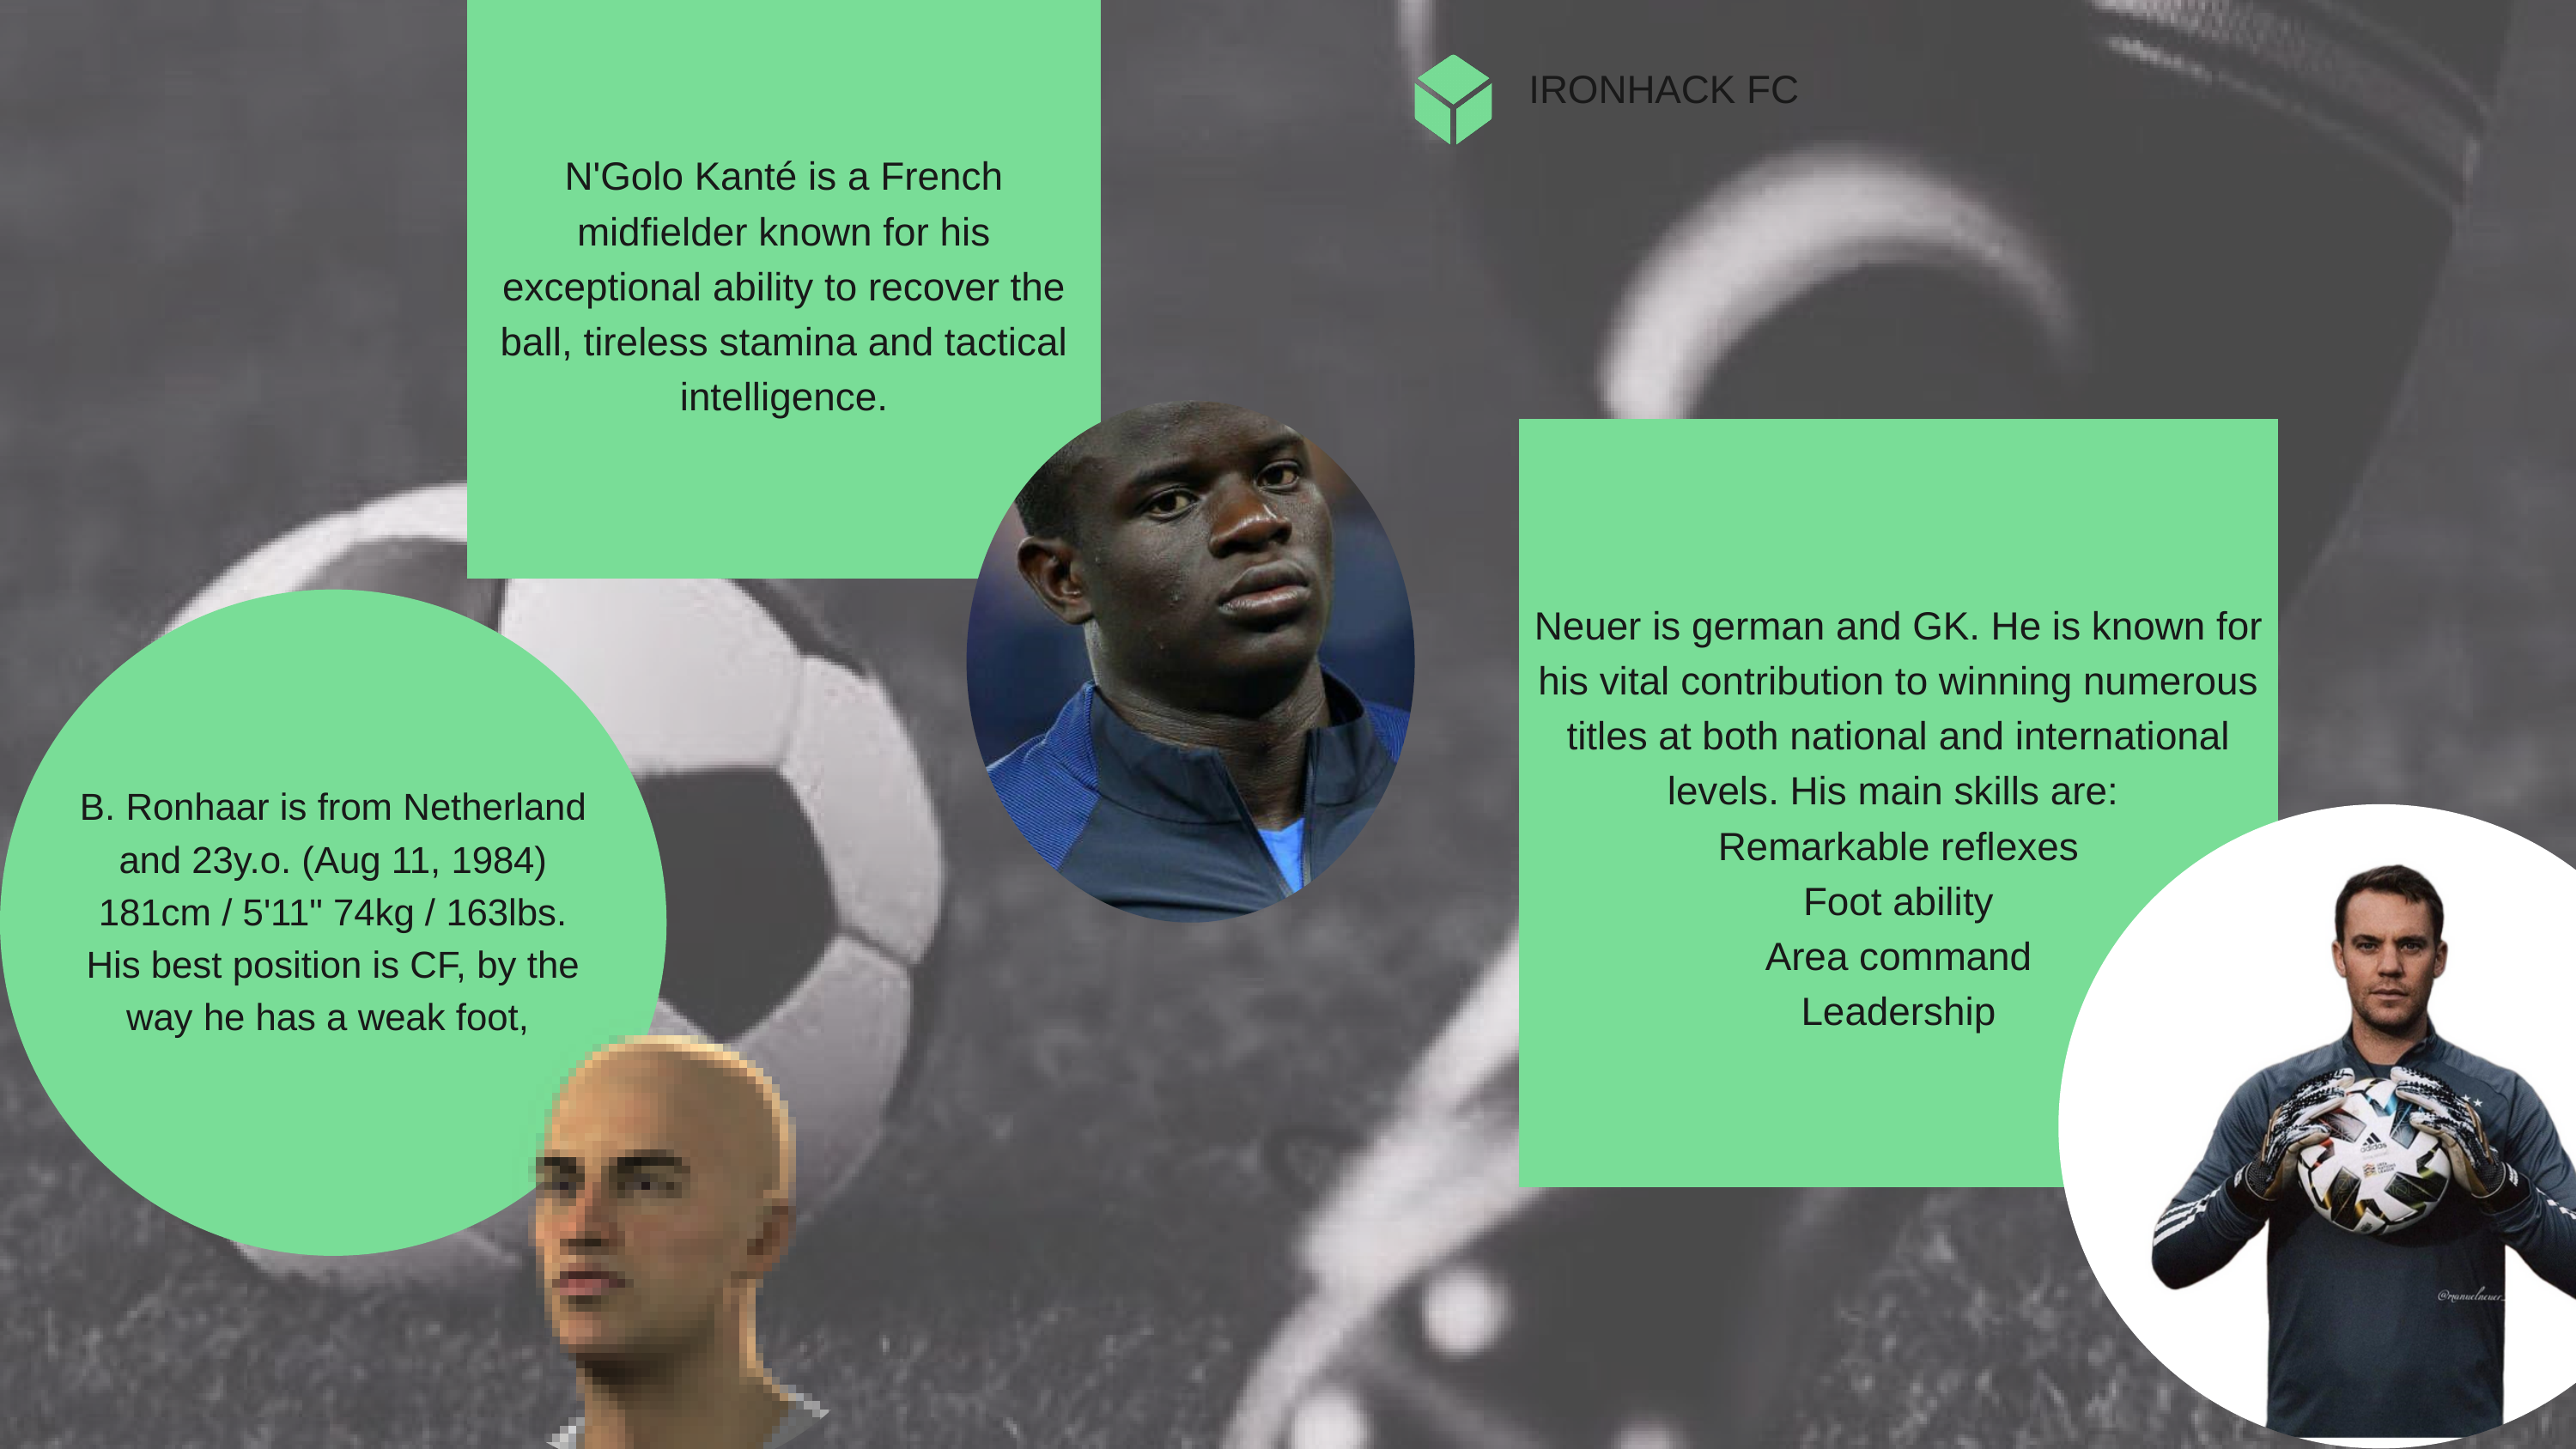

N'Golo Kanté is a French midfielder known for his exceptional ability to recover the ball, tireless stamina and tactical intelligence.

IRONHACK FC

Neuer is german and GK. He is known for his vital contribution to winning numerous titles at both national and international levels. His main skills are:
Remarkable reflexes
Foot ability
Area command
Leadership

B. Ronhaar is from Netherland and 23y.o. (Aug 11, 1984) 181cm / 5'11" 74kg / 163lbs. His best position is CF, by the way he has a weak foot,